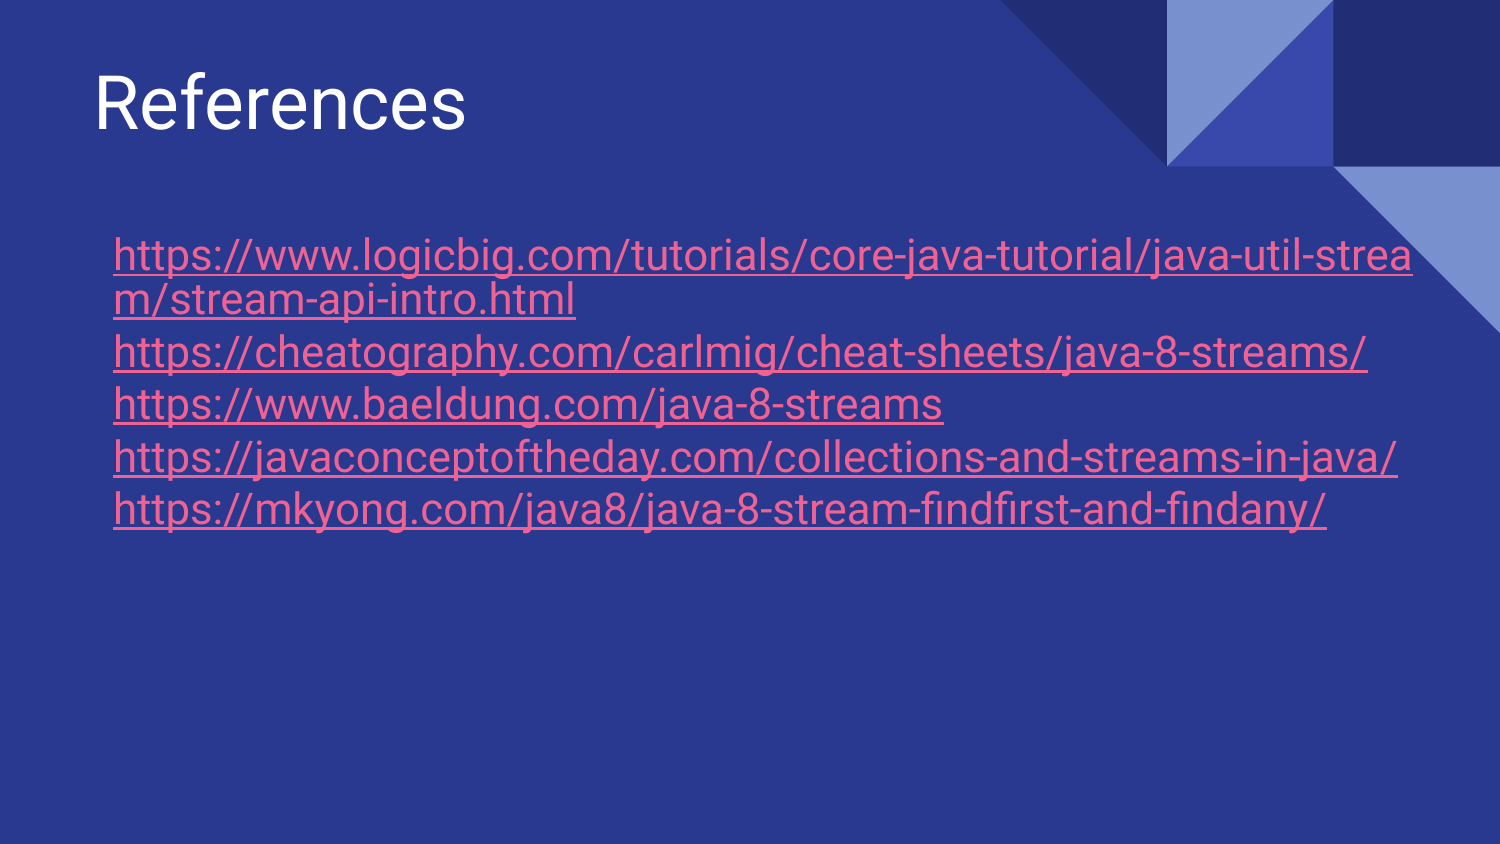

# References
https://www.logicbig.com/tutorials/core-java-tutorial/java-util-stream/stream-api-intro.html
https://cheatography.com/carlmig/cheat-sheets/java-8-streams/
https://www.baeldung.com/java-8-streams
https://javaconceptoftheday.com/collections-and-streams-in-java/
https://mkyong.com/java8/java-8-stream-findfirst-and-findany/